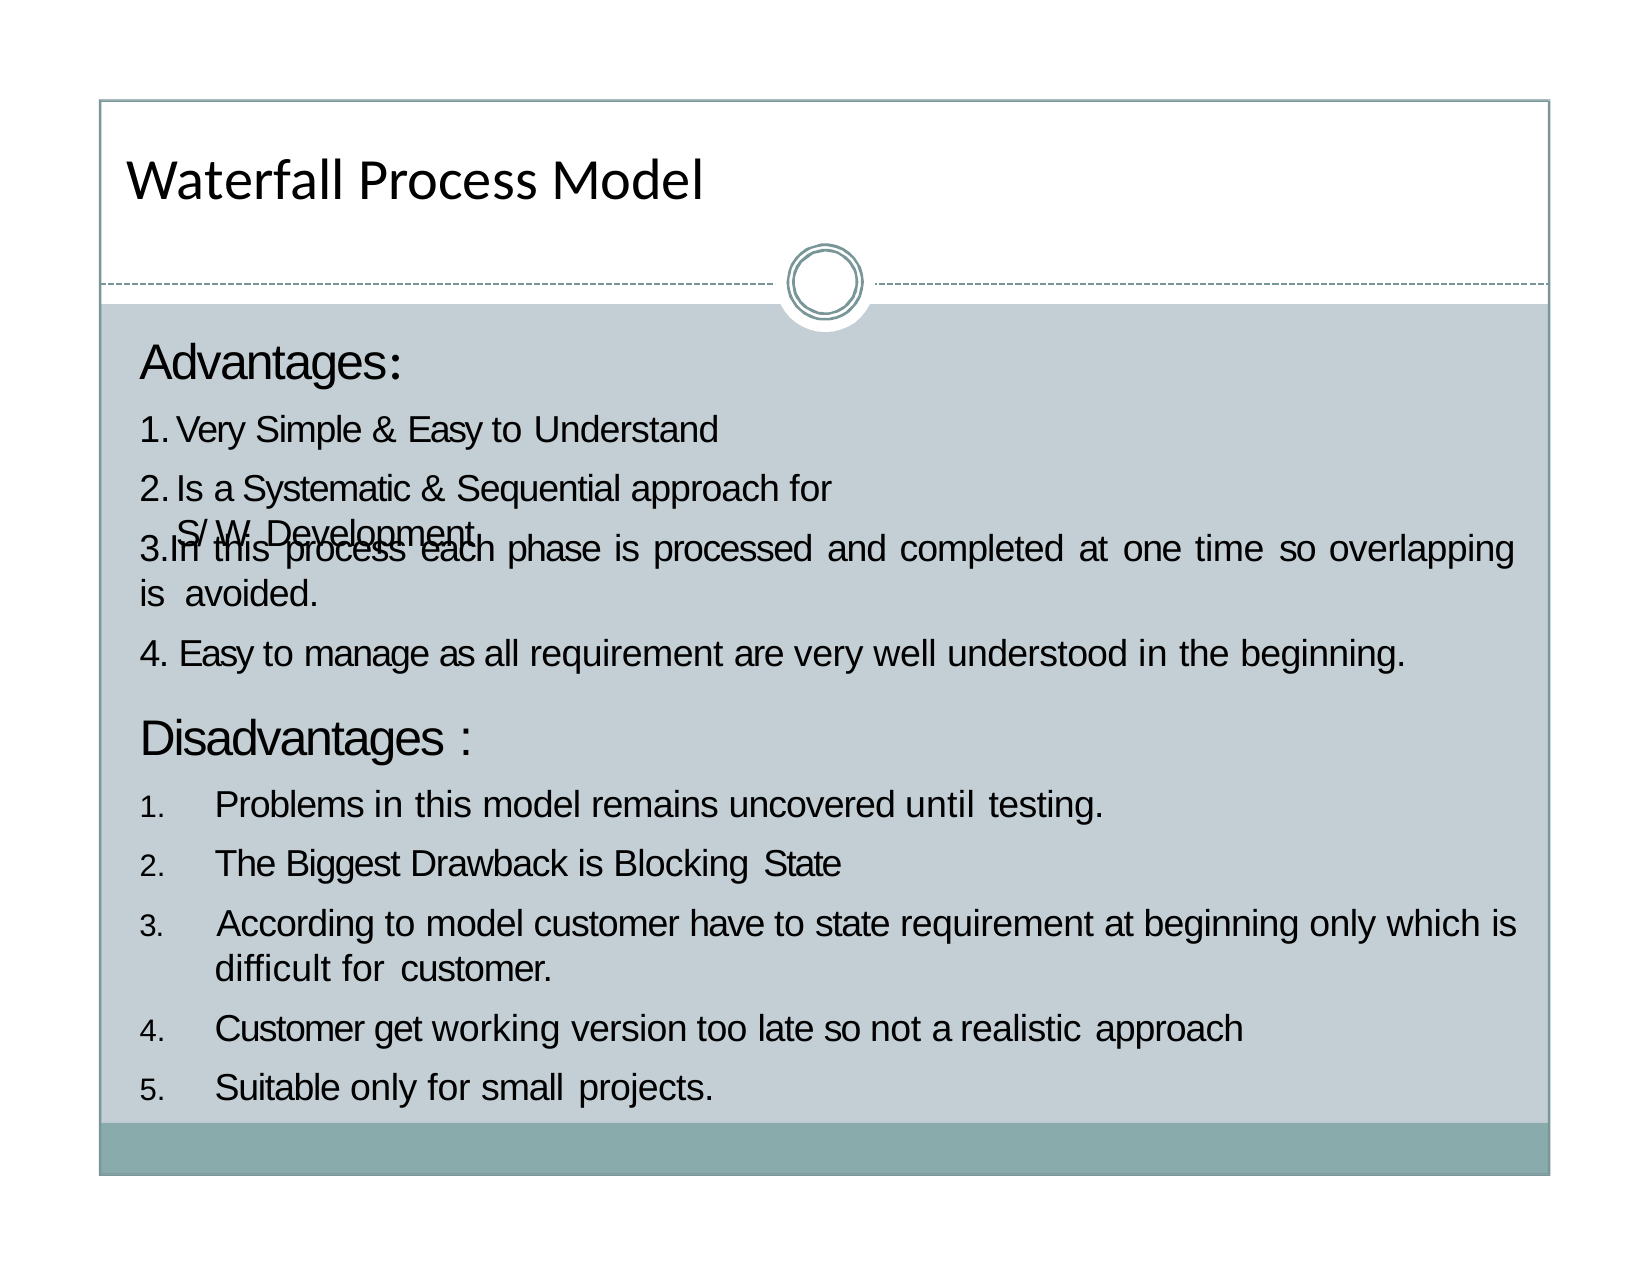

# Waterfall Process Model

Advantages:
Very Simple & Easy to Understand
Is a Systematic & Sequential approach for S/ W Development

3.In this process each phase is processed and completed at one time so overlapping is
avoided.
4. Easy to manage as all requirement are very well understood in the beginning.
Disadvantages :
Problems in this model remains uncovered until testing.
The Biggest Drawback is Blocking State
3.	According to model customer have to state requirement at beginning only which is
difficult for customer.
Customer get working version too late so not a realistic approach
Suitable only for small projects.